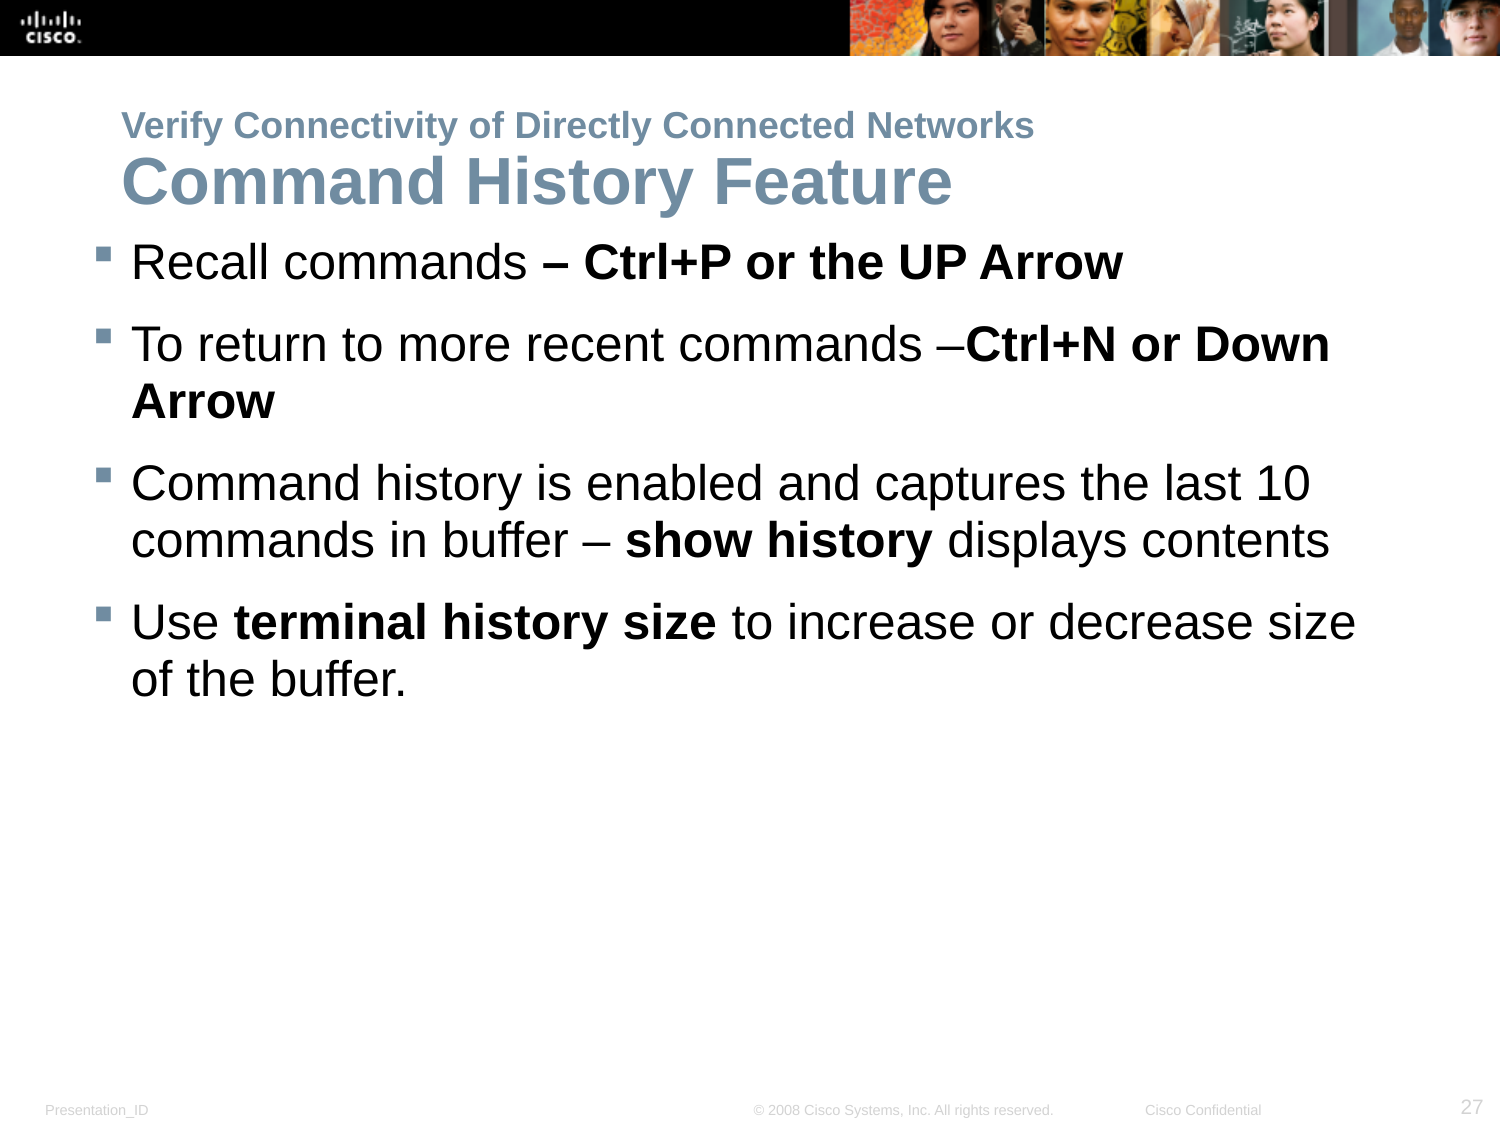

# Verify Connectivity of Directly Connected Networks Command History Feature
Recall commands – Ctrl+P or the UP Arrow
To return to more recent commands –Ctrl+N or Down Arrow
Command history is enabled and captures the last 10 commands in buffer – show history displays contents
Use terminal history size to increase or decrease size of the buffer.